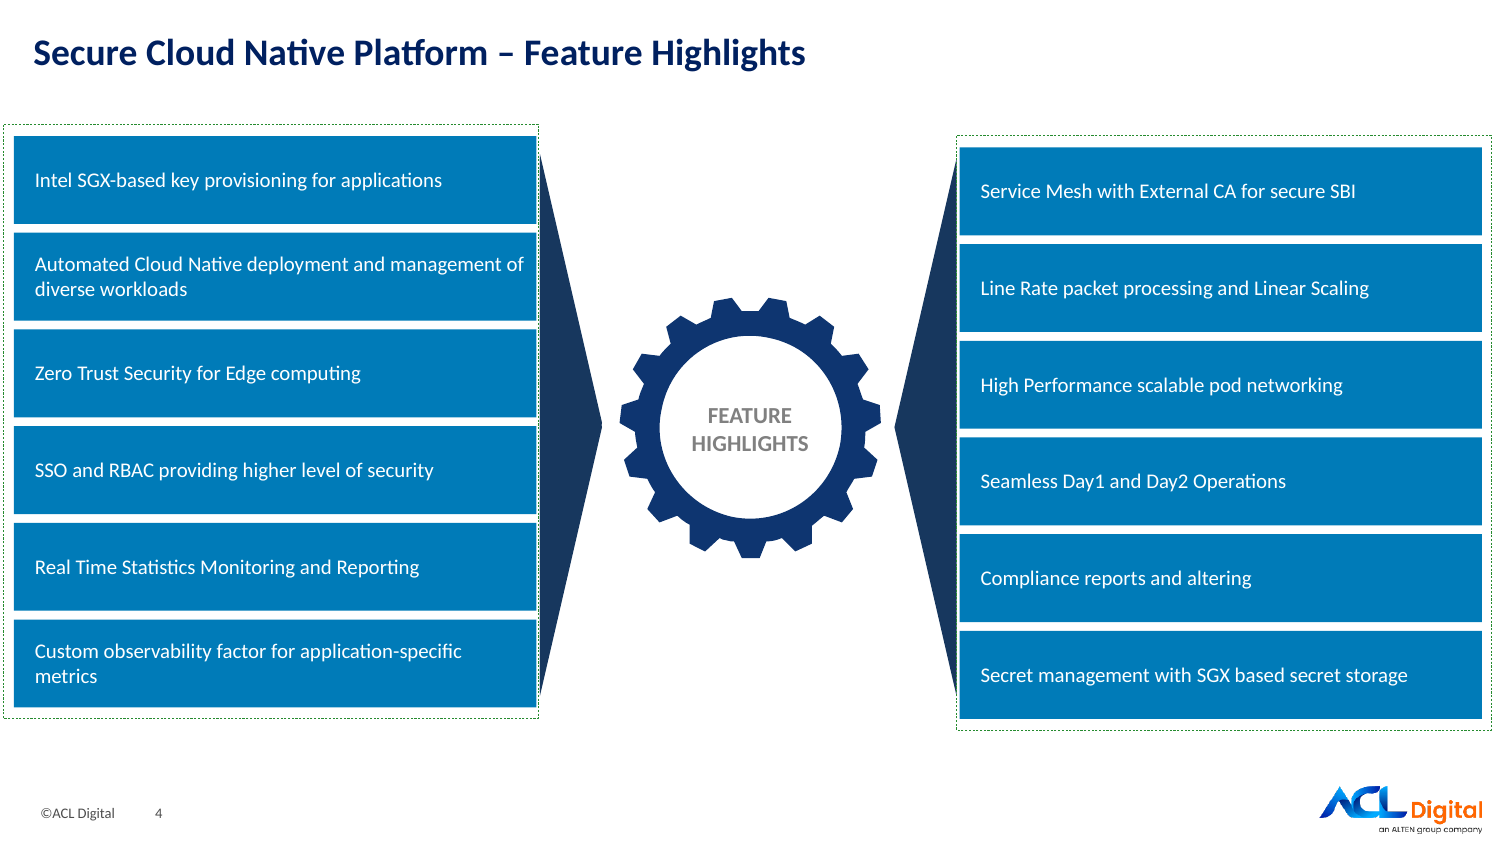

# Secure Cloud Native Platform – Feature Highlights

Intel SGX-based key provisioning for applications

Service Mesh with External CA for secure SBI

Automated Cloud Native deployment and management of diverse workloads

Line Rate packet processing and Linear Scaling

Zero Trust Security for Edge computing

High Performance scalable pod networking
Feature Highlights

SSO and RBAC providing higher level of security

Seamless Day1 and Day2 Operations

Real Time Statistics Monitoring and Reporting

Compliance reports and altering

Custom observability factor for application-specific metrics

Secret management with SGX based secret storage